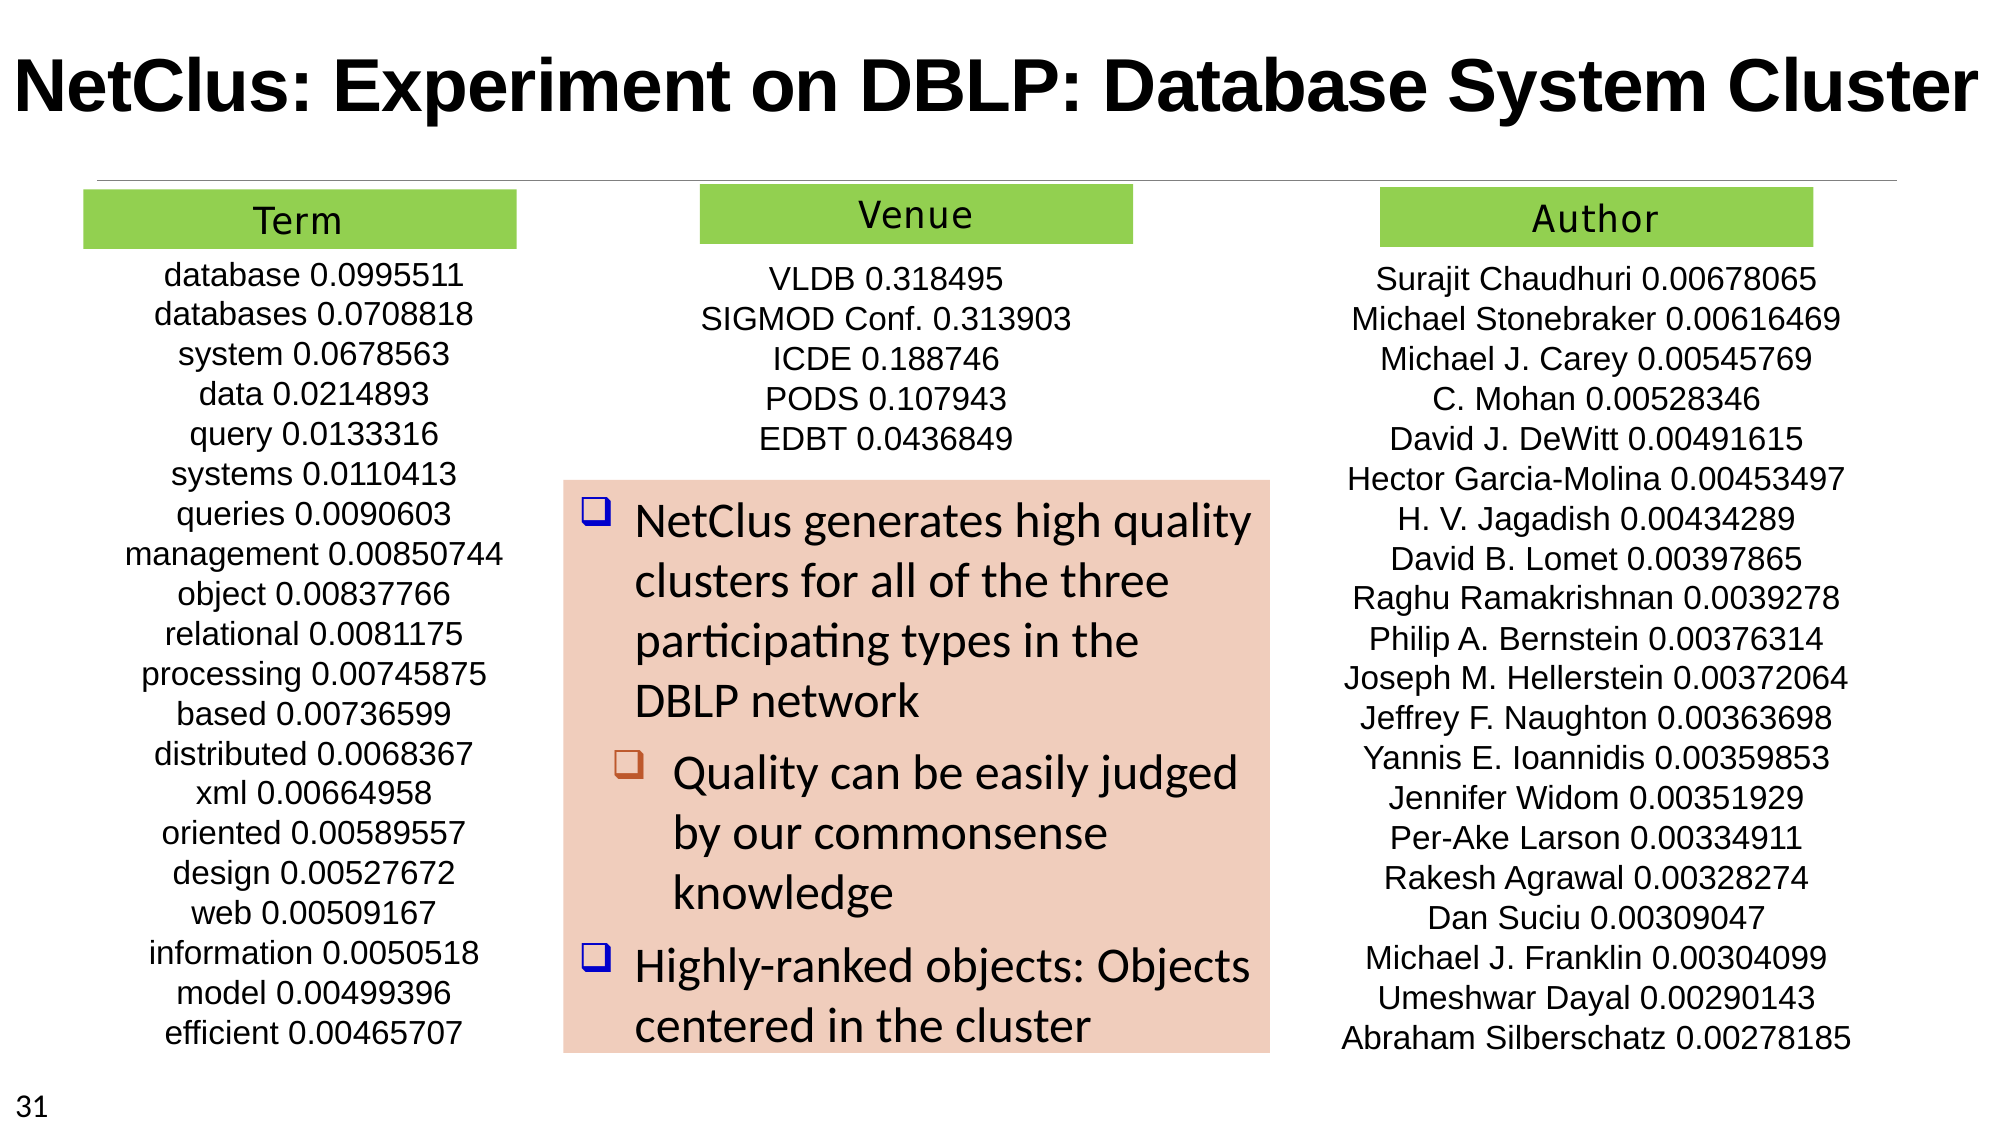

# NetClus: Experiment on DBLP: Database System Cluster
Venue
Author
Term
database 0.0995511
databases 0.0708818
system 0.0678563
data 0.0214893
query 0.0133316
systems 0.0110413
queries 0.0090603
management 0.00850744
object 0.00837766
relational 0.0081175
processing 0.00745875
based 0.00736599
distributed 0.0068367
xml 0.00664958
oriented 0.00589557
design 0.00527672
web 0.00509167
information 0.0050518
model 0.00499396
efficient 0.00465707
VLDB 0.318495
SIGMOD Conf. 0.313903
ICDE 0.188746
PODS 0.107943
EDBT 0.0436849
Surajit Chaudhuri 0.00678065
Michael Stonebraker 0.00616469
Michael J. Carey 0.00545769
C. Mohan 0.00528346
David J. DeWitt 0.00491615
Hector Garcia-Molina 0.00453497
H. V. Jagadish 0.00434289
David B. Lomet 0.00397865
Raghu Ramakrishnan 0.0039278
Philip A. Bernstein 0.00376314
Joseph M. Hellerstein 0.00372064
Jeffrey F. Naughton 0.00363698
Yannis E. Ioannidis 0.00359853
Jennifer Widom 0.00351929
Per-Ake Larson 0.00334911
Rakesh Agrawal 0.00328274
Dan Suciu 0.00309047
Michael J. Franklin 0.00304099
Umeshwar Dayal 0.00290143
Abraham Silberschatz 0.00278185
NetClus generates high quality clusters for all of the three participating types in the DBLP network
Quality can be easily judged by our commonsense knowledge
Highly-ranked objects: Objects centered in the cluster